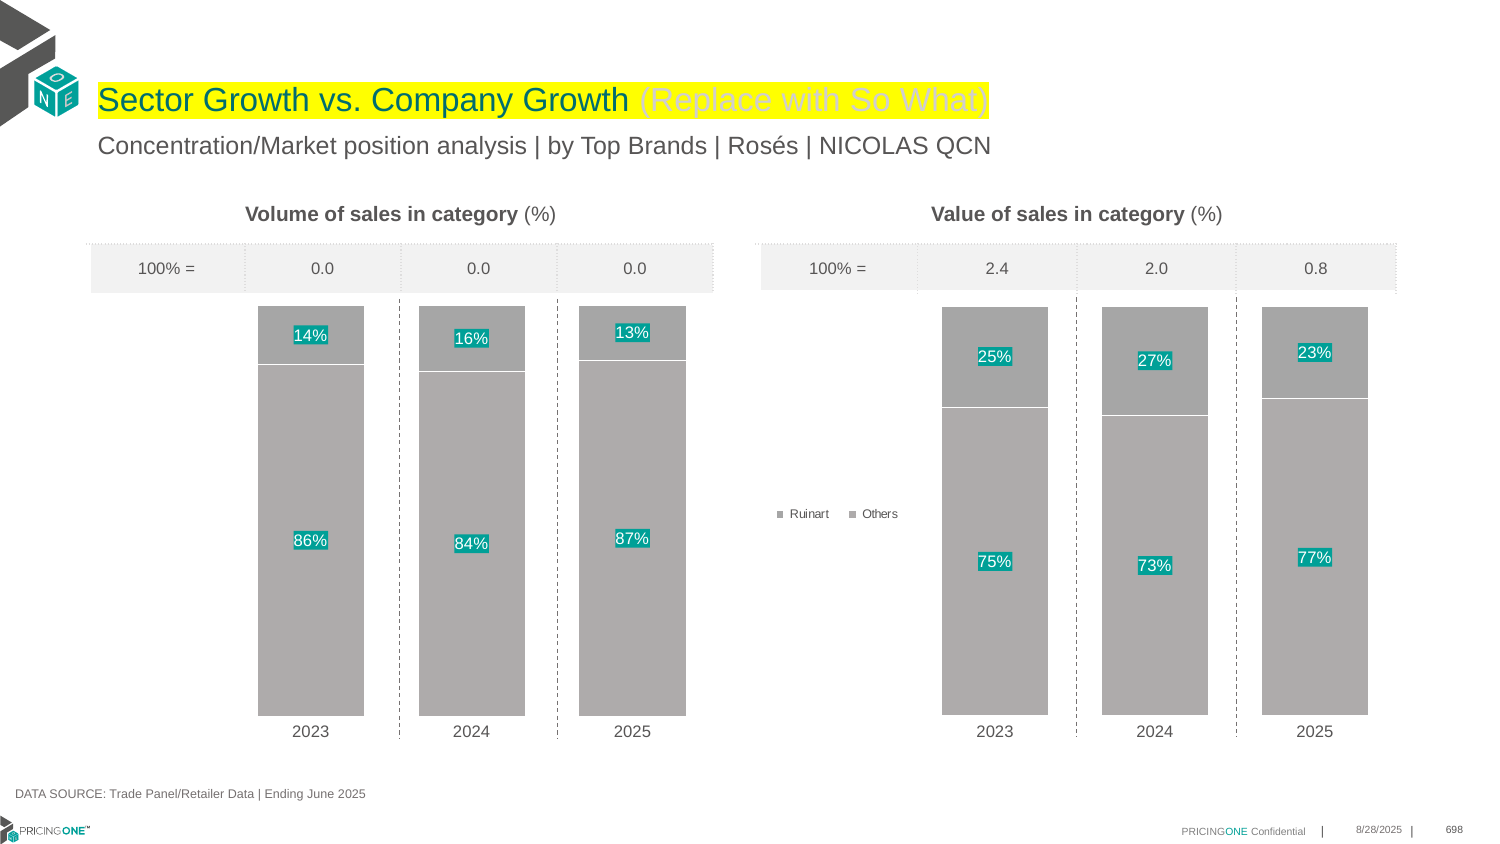

# Sector Growth vs. Company Growth (Replace with So What)
Concentration/Market position analysis | by Top Brands | Rosés | NICOLAS QCN
| Volume of sales in category (%) |  |  |  |
| --- | --- | --- | --- |
| 100% = | 0.0 | 0.0 | 0.0 |
| Value of sales in category (%) |  |  |  |
| --- | --- | --- | --- |
| 100% = | 2.4 | 2.0 | 0.8 |

### Chart

| Category | Others | Ruinart |
|---|---|---|
| 2023 | 0.8564943487122476 | 0.14350565128775244 |
| 2024 | 0.8398234683281413 | 0.16017653167185877 |
| 2025 | 0.8665490341753342 | 0.13345096582466567 |

### Chart

| Category | Others | Ruinart |
|---|---|---|
| 2023 | 0.7534898734862688 | 0.24651012651373103 |
| 2024 | 0.7335286980126895 | 0.2664713019873104 |
| 2025 | 0.773321208854786 | 0.22667879114521405 |
DATA SOURCE: Trade Panel/Retailer Data | Ending June 2025

8/28/2025
698